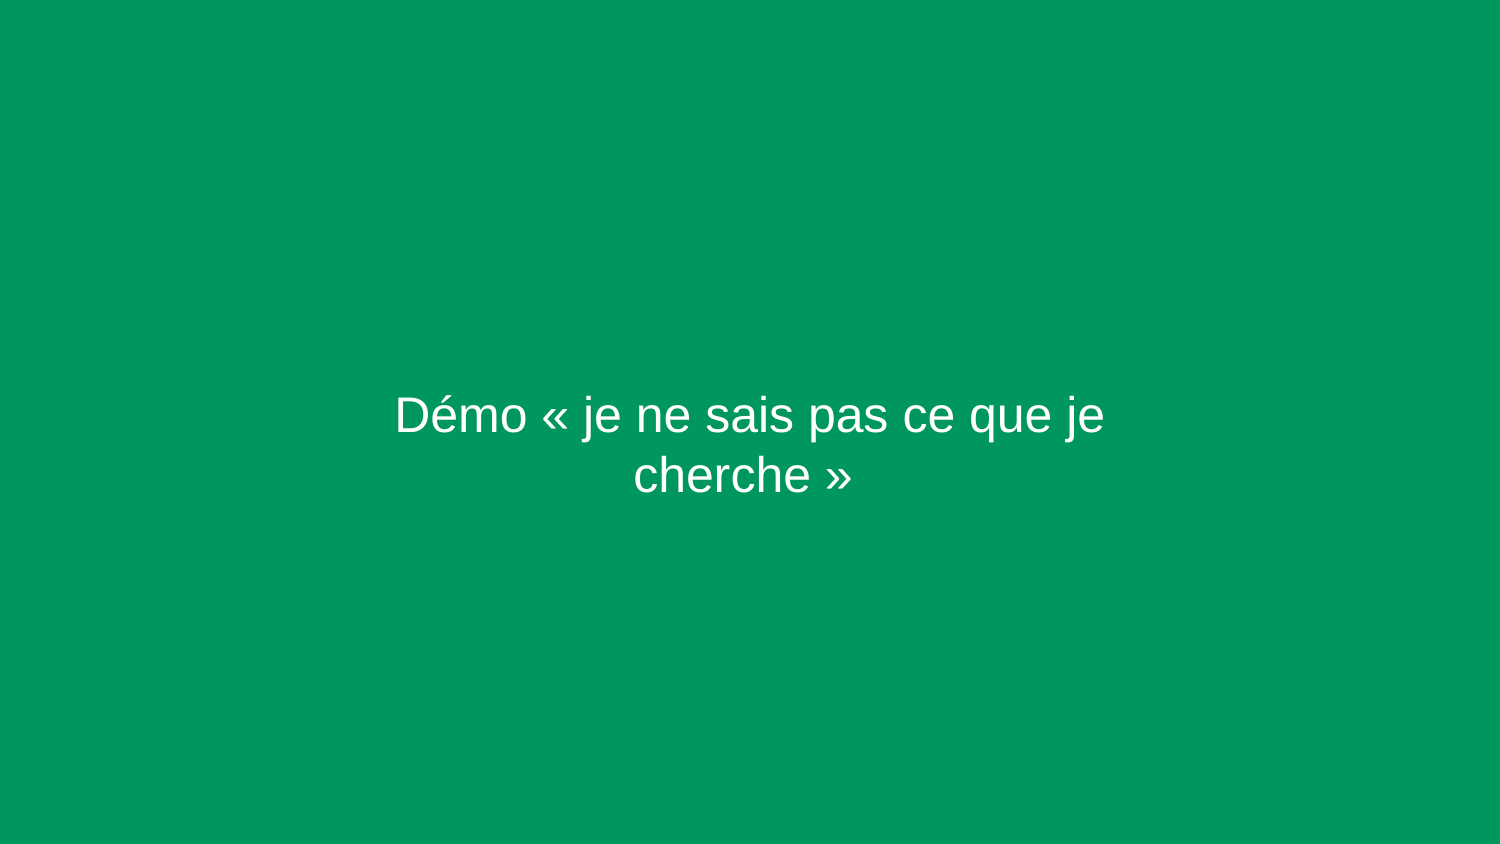

Démo « je ne sais pas ce que je cherche »